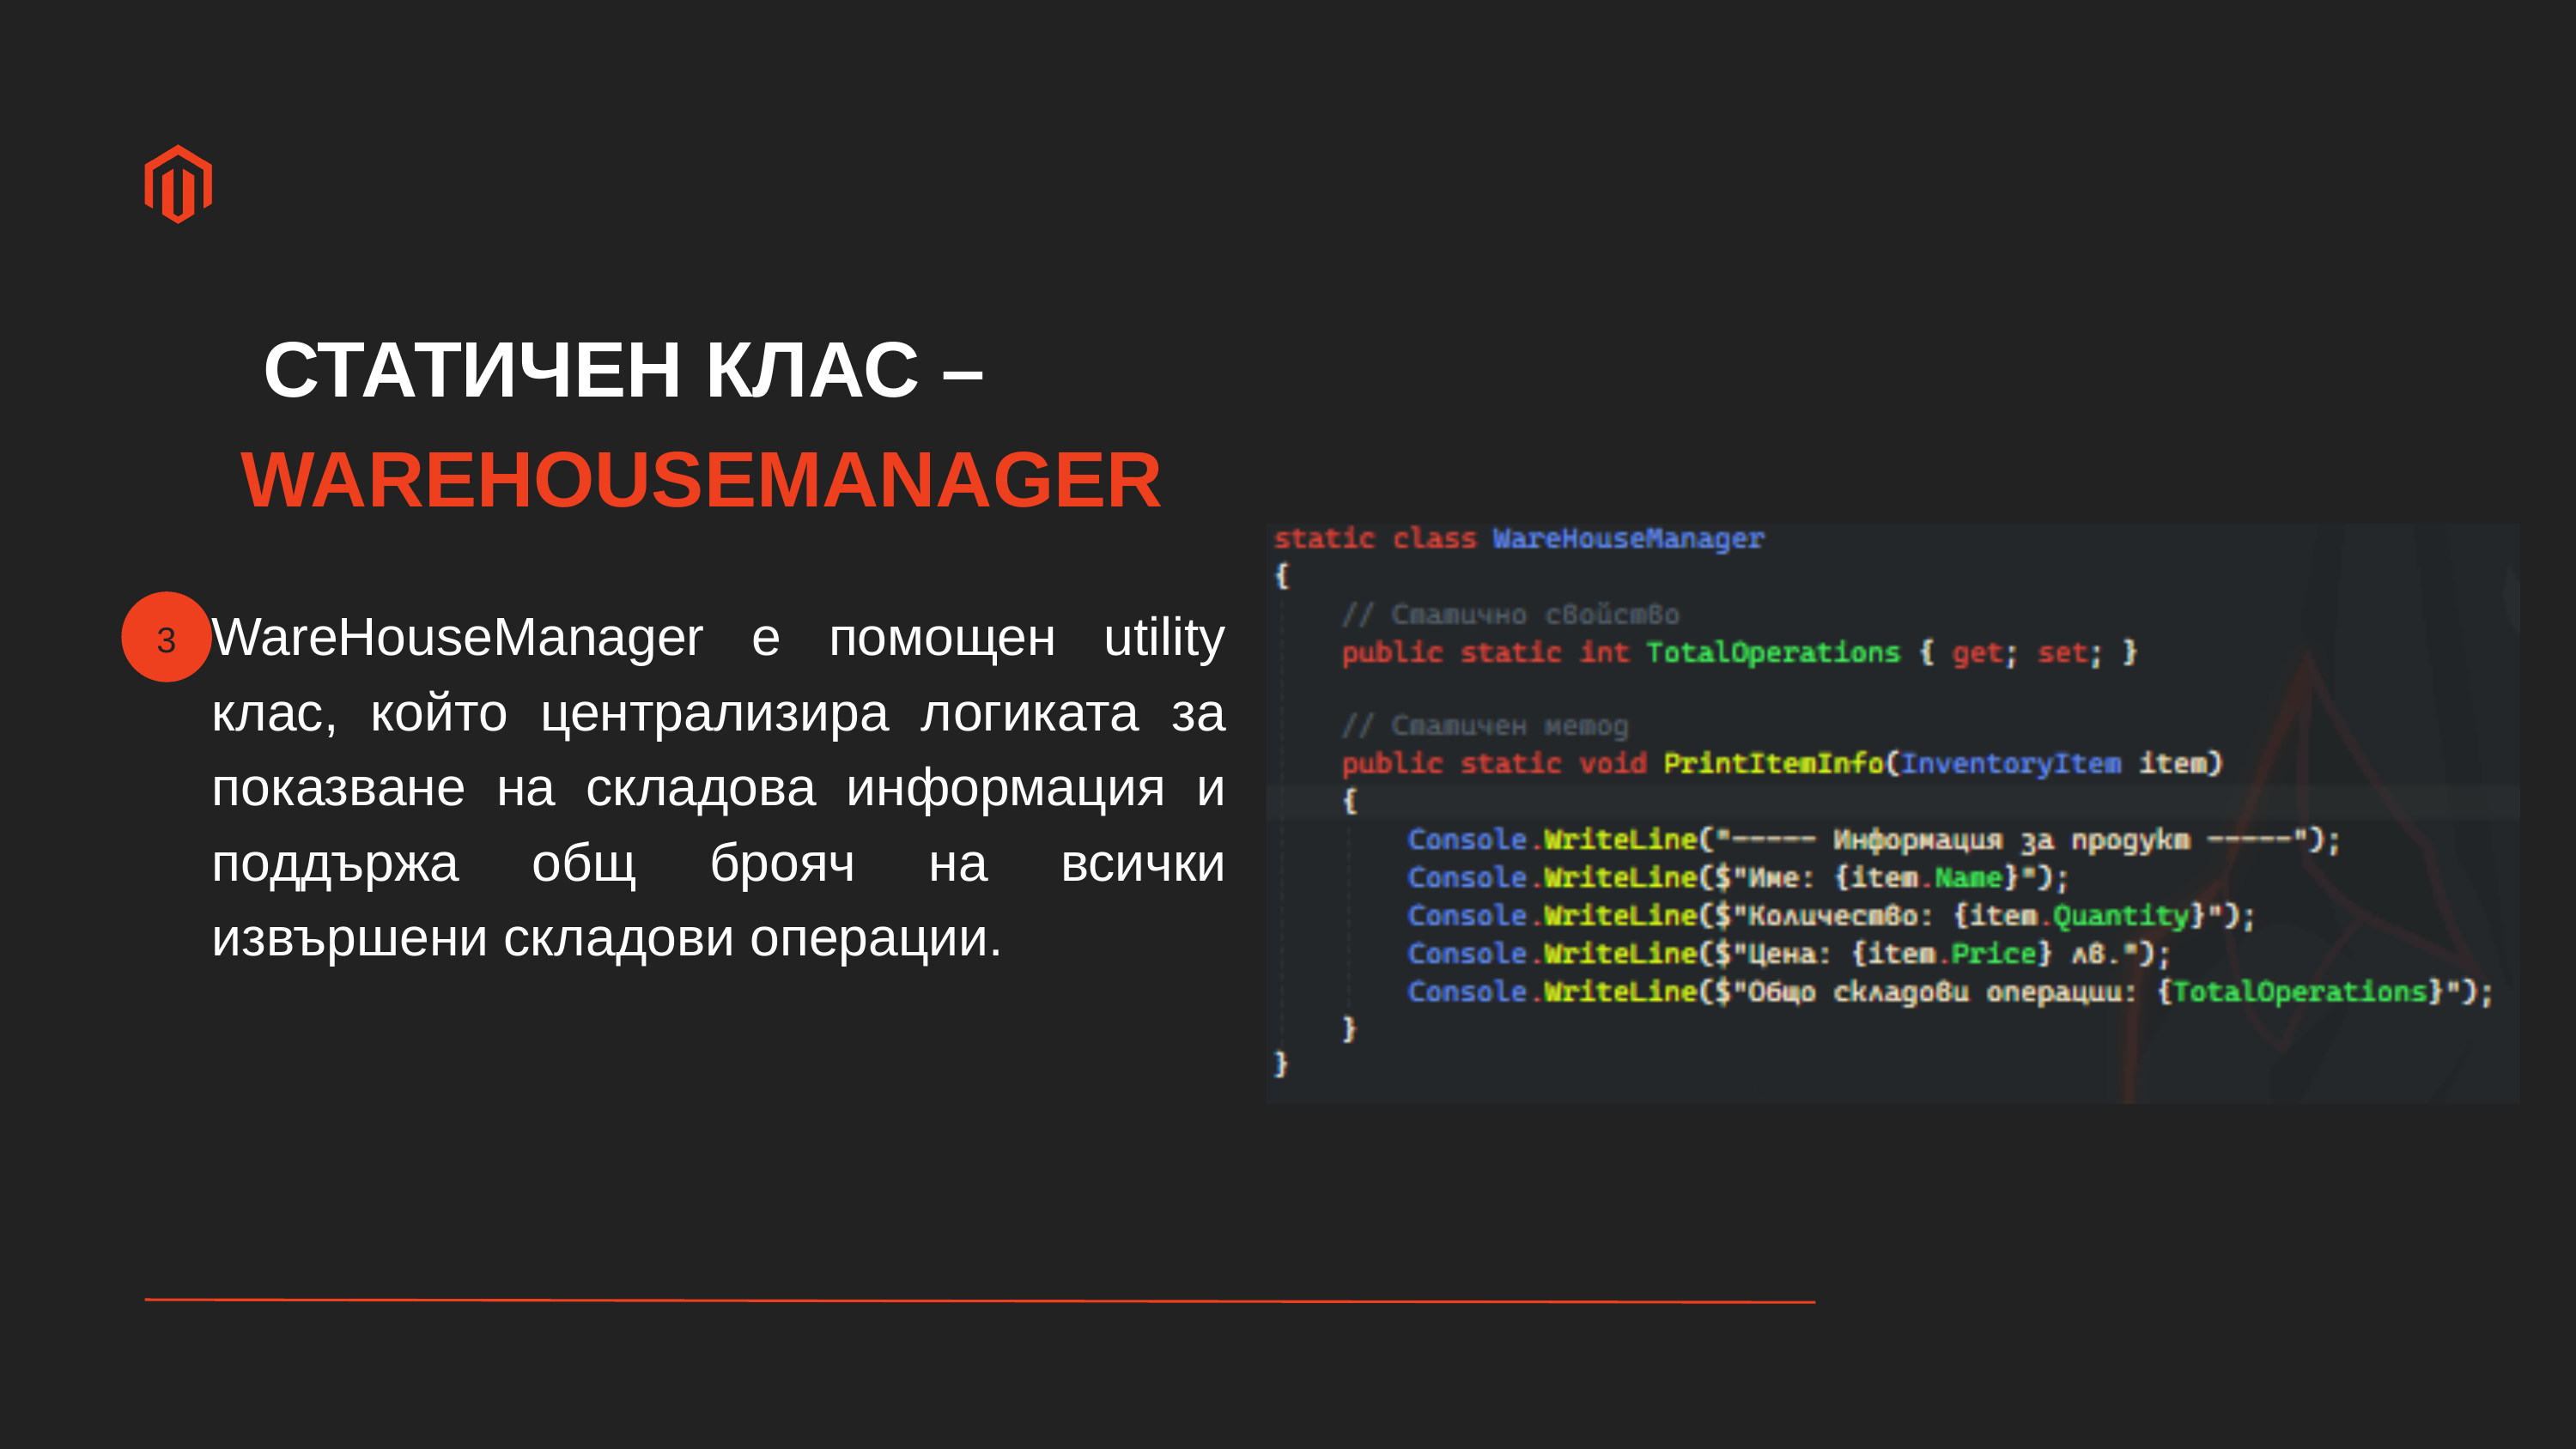

СТАТИЧЕН КЛАС – WAREHOUSEMANAGER

WareHouseManager е помощен utility клас, който централизира логиката за показване на складова информация и поддържа общ брояч на всички извършени складови операции.

3